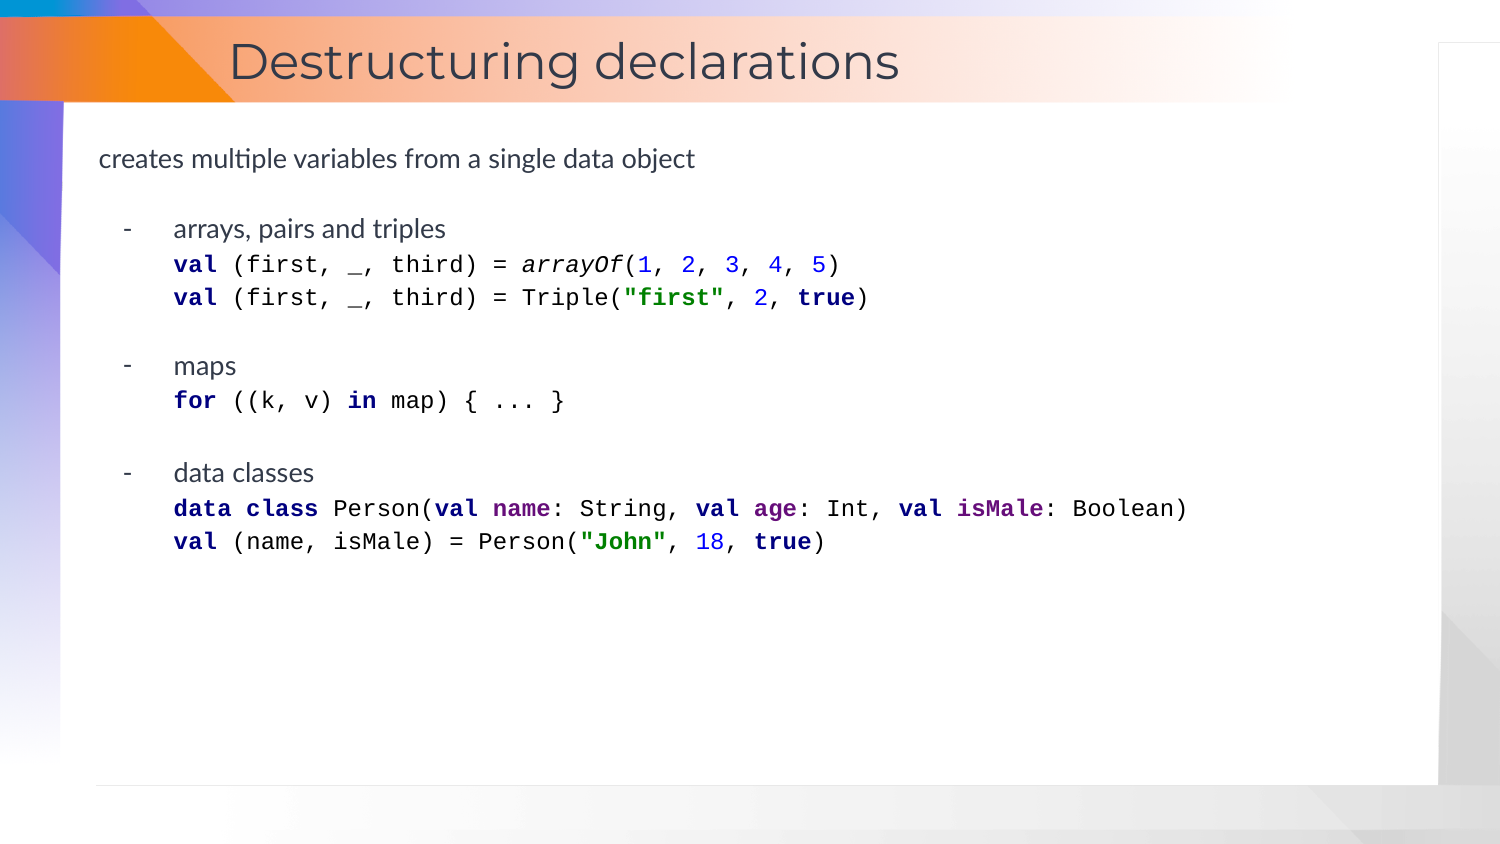

# Destructuring declarations
creates multiple variables from a single data object
arrays, pairs and triples
val (first, _, third) = arrayOf(1, 2, 3, 4, 5)
val (first, _, third) = Triple("first", 2, true)
maps
for ((k, v) in map) { ... }
data classes
data class Person(val name: String, val age: Int, val isMale: Boolean)
val (name, isMale) = Person("John", 18, true)